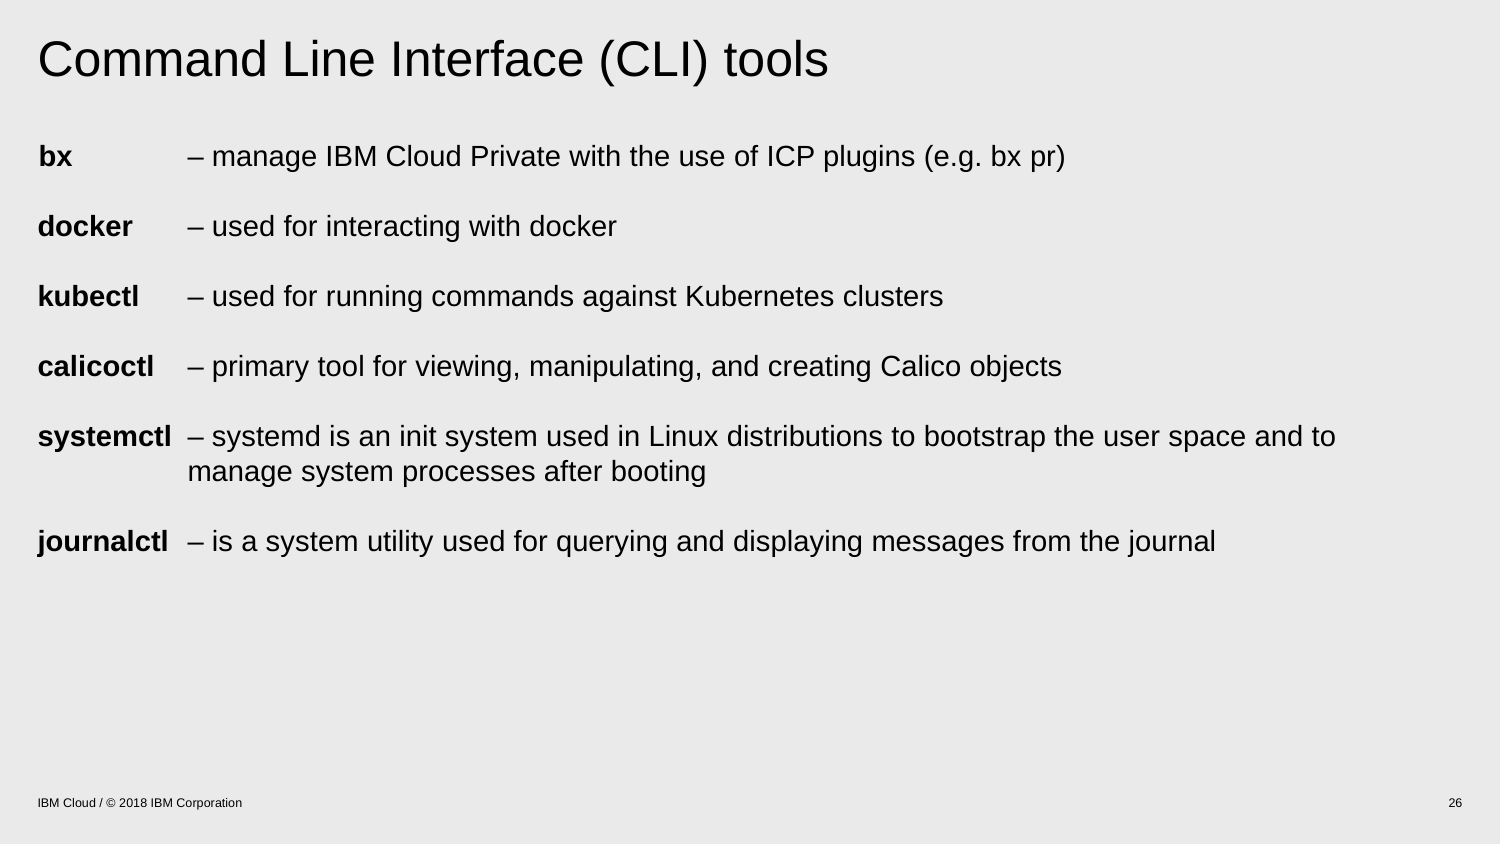

# Command Line Interface (CLI) tools
bx 	– manage IBM Cloud Private with the use of ICP plugins (e.g. bx pr)

docker 	– used for interacting with docker

kubectl 	– used for running commands against Kubernetes clusters

calicoctl 	– primary tool for viewing, manipulating, and creating Calico objects

systemctl 	– systemd is an init system used in Linux distributions to bootstrap the user space and to manage system processes after booting

journalctl 	– is a system utility used for querying and displaying messages from the journal

IBM Cloud / © 2018 IBM Corporation
26